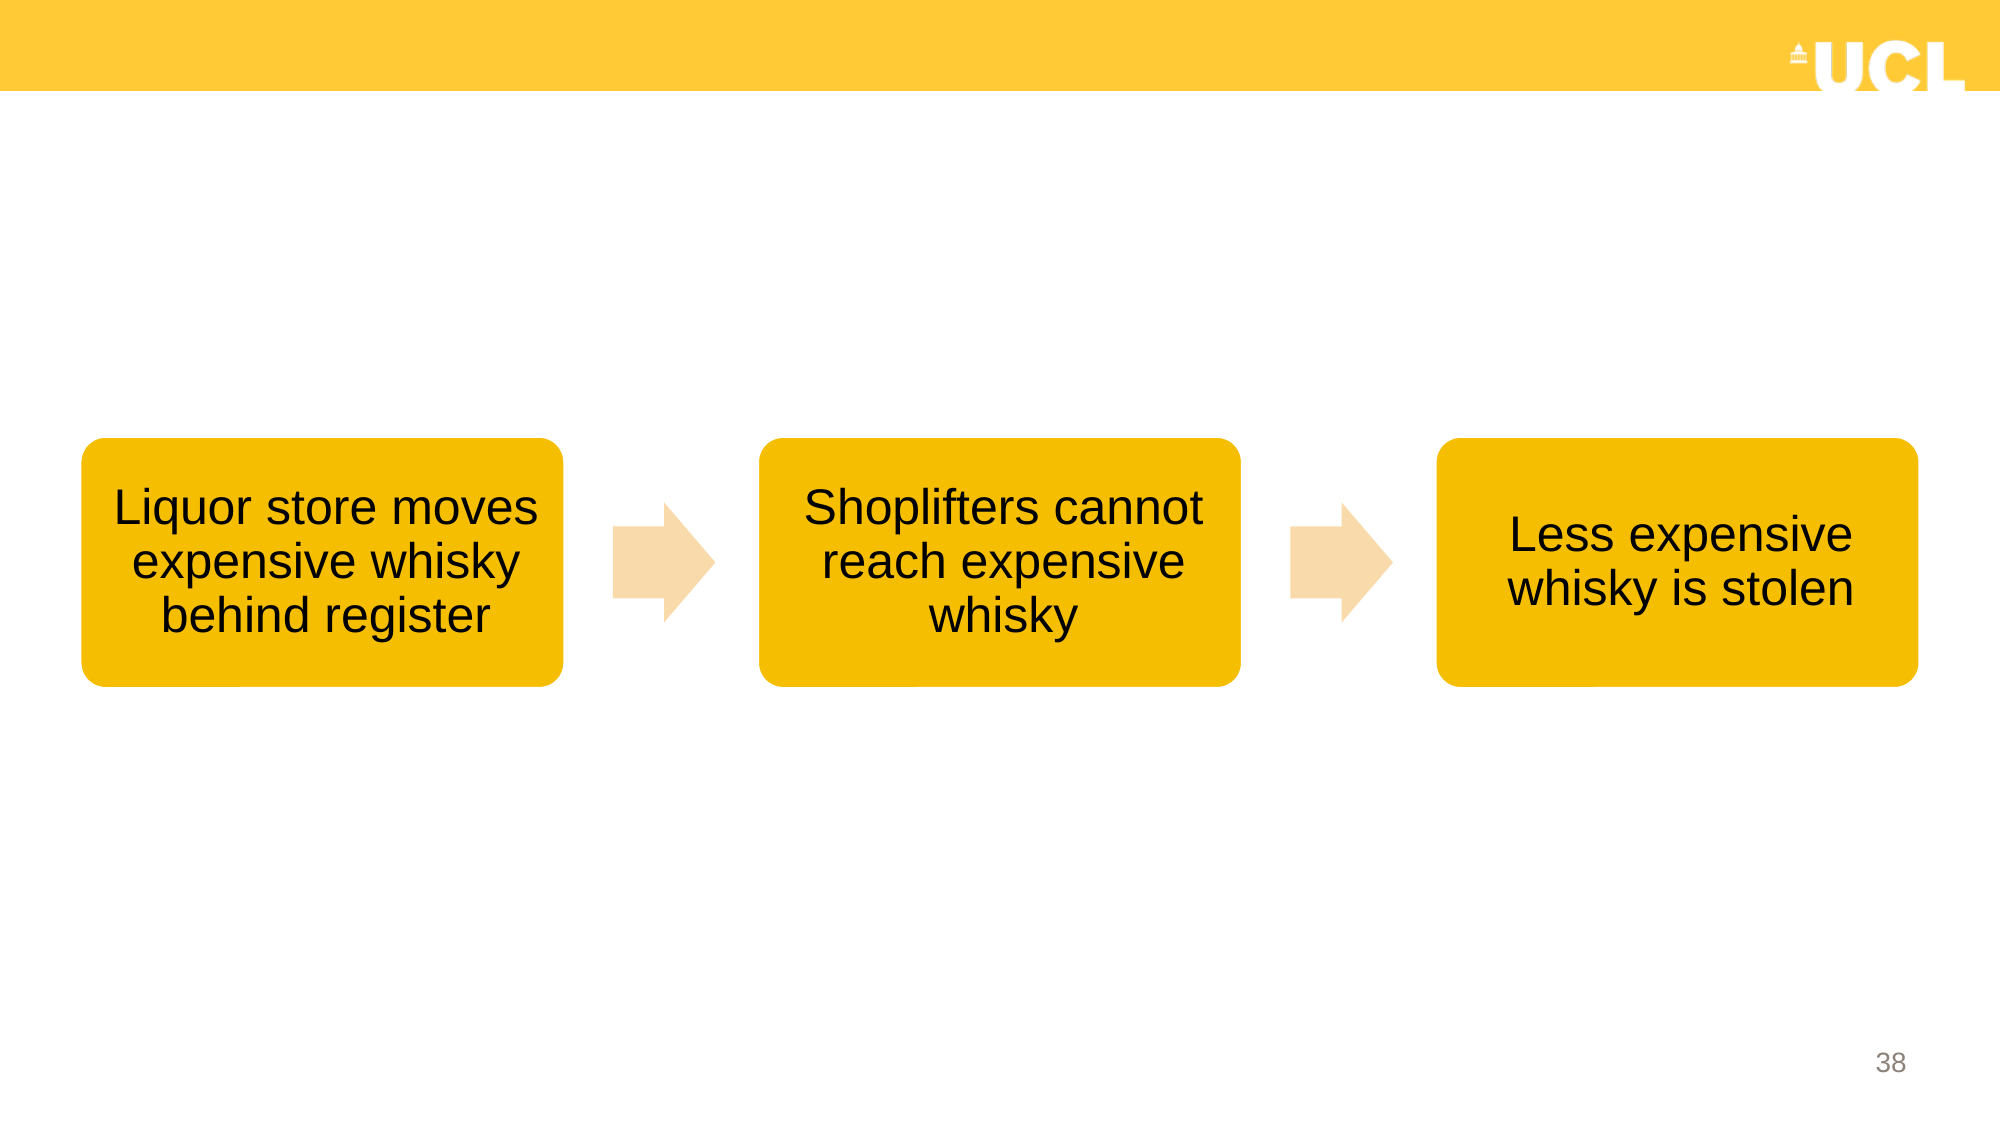

Liquor store moves expensive whisky behind register

Shoplifters cannot reach expensive whisky

Less expensive whisky is stolen